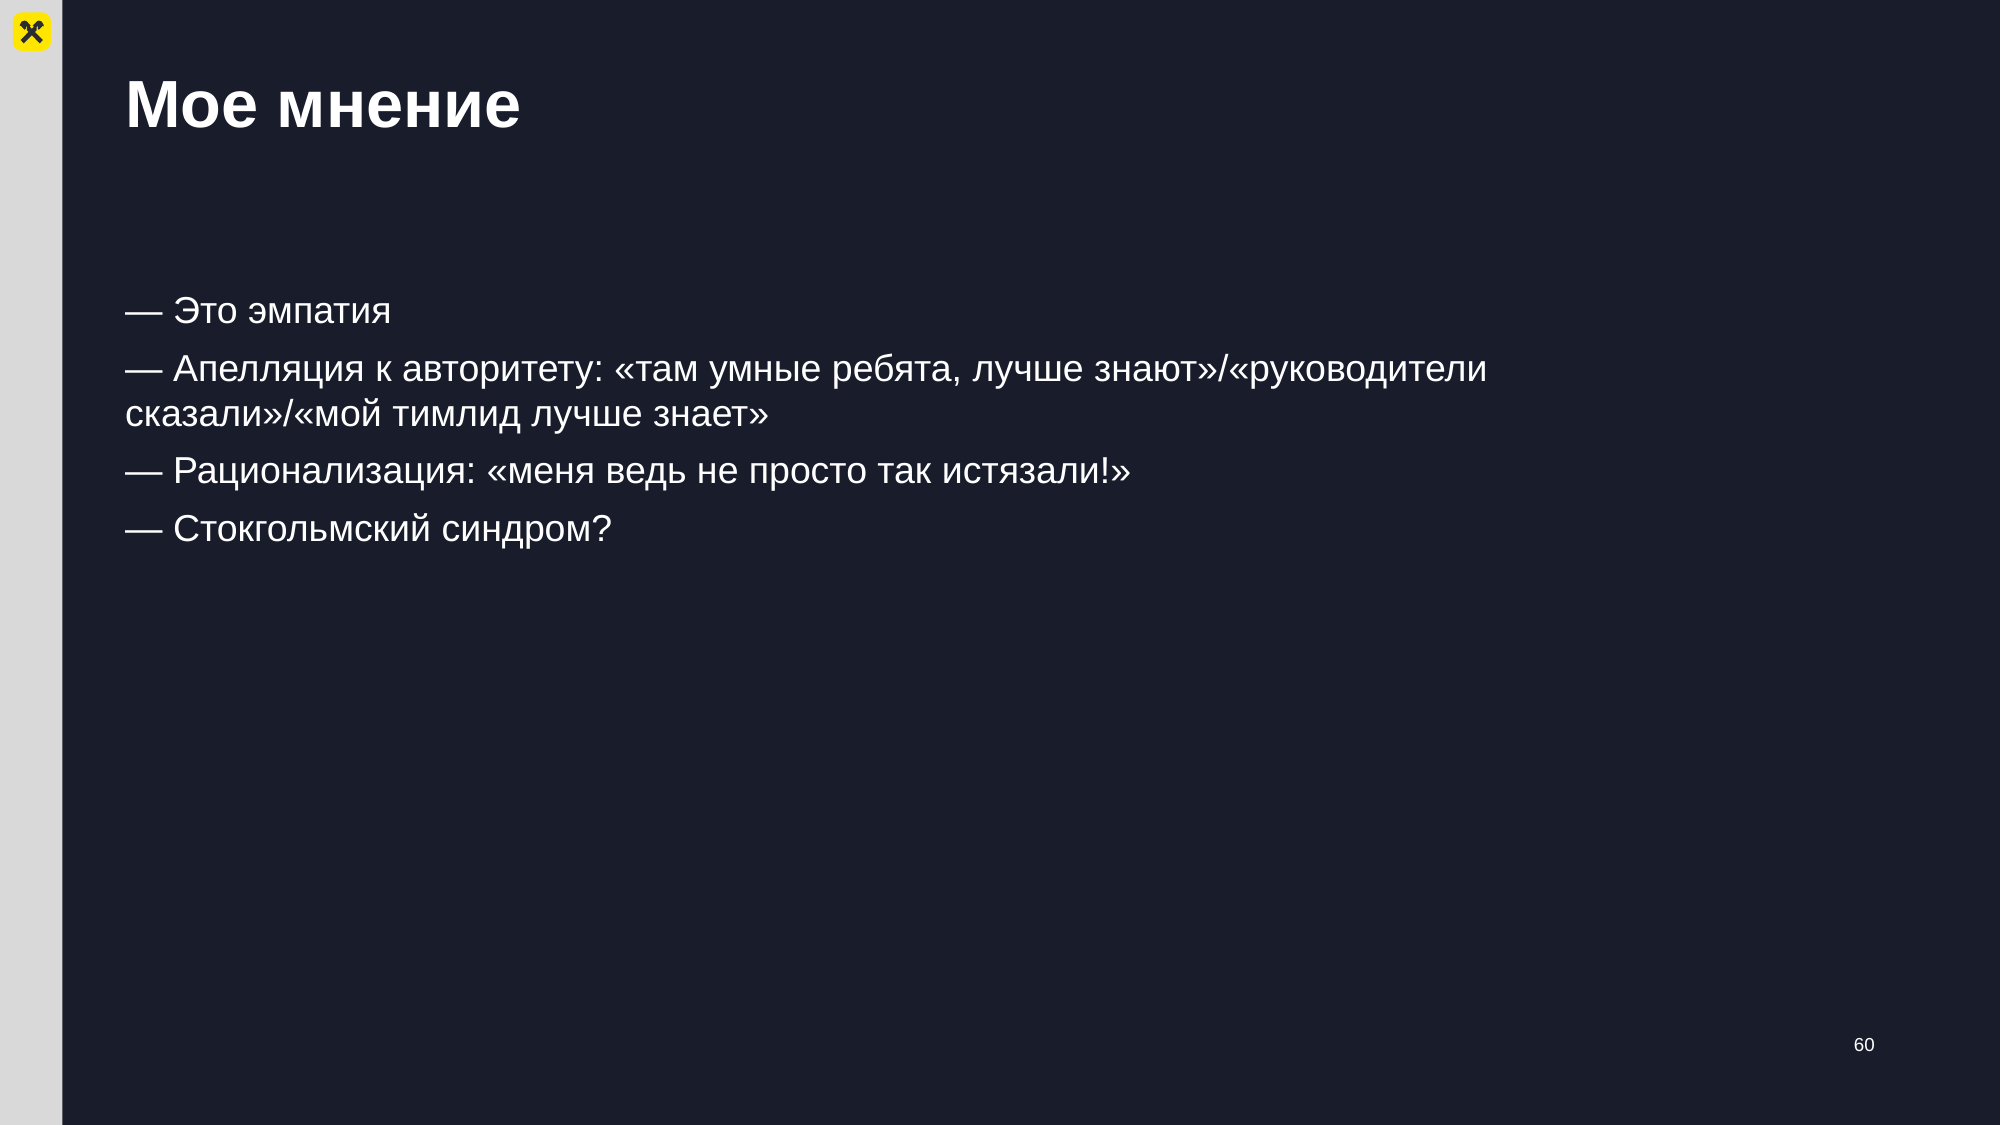

# Мое мнение
— Это эмпатия
— Апелляция к авторитету: «там умные ребята, лучше знают»/«руководители сказали»/«мой тимлид лучше знает»
— Рационализация: «меня ведь не просто так истязали!»
— Стокгольмский синдром?

60